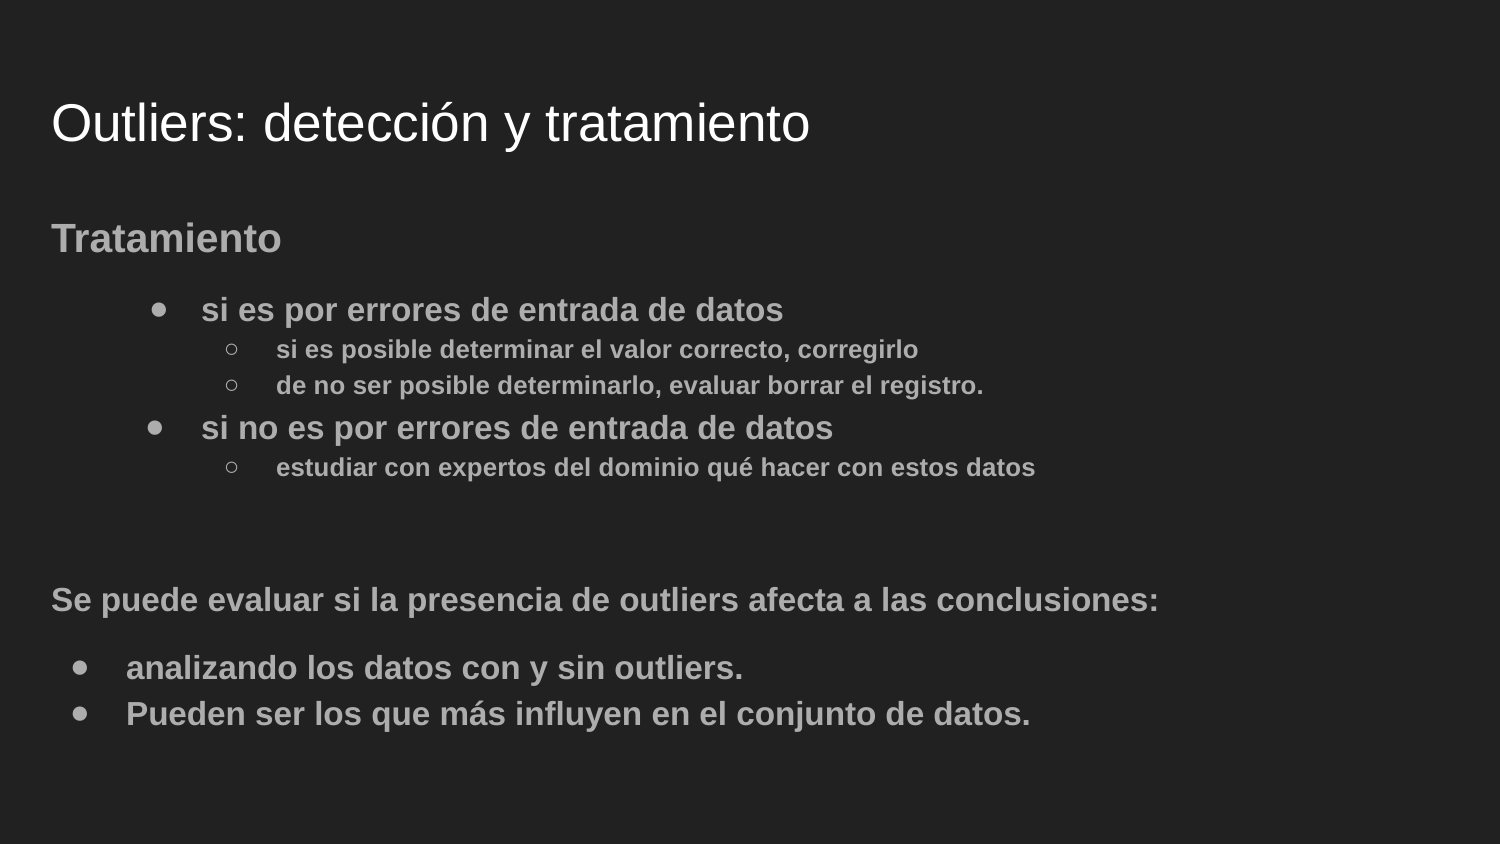

# Outliers: detección y tratamiento
Tratamiento
si es por errores de entrada de datos
si es posible determinar el valor correcto, corregirlo
de no ser posible determinarlo, evaluar borrar el registro.
si no es por errores de entrada de datos
estudiar con expertos del dominio qué hacer con estos datos

Se puede evaluar si la presencia de outliers afecta a las conclusiones:
analizando los datos con y sin outliers.
Pueden ser los que más influyen en el conjunto de datos.